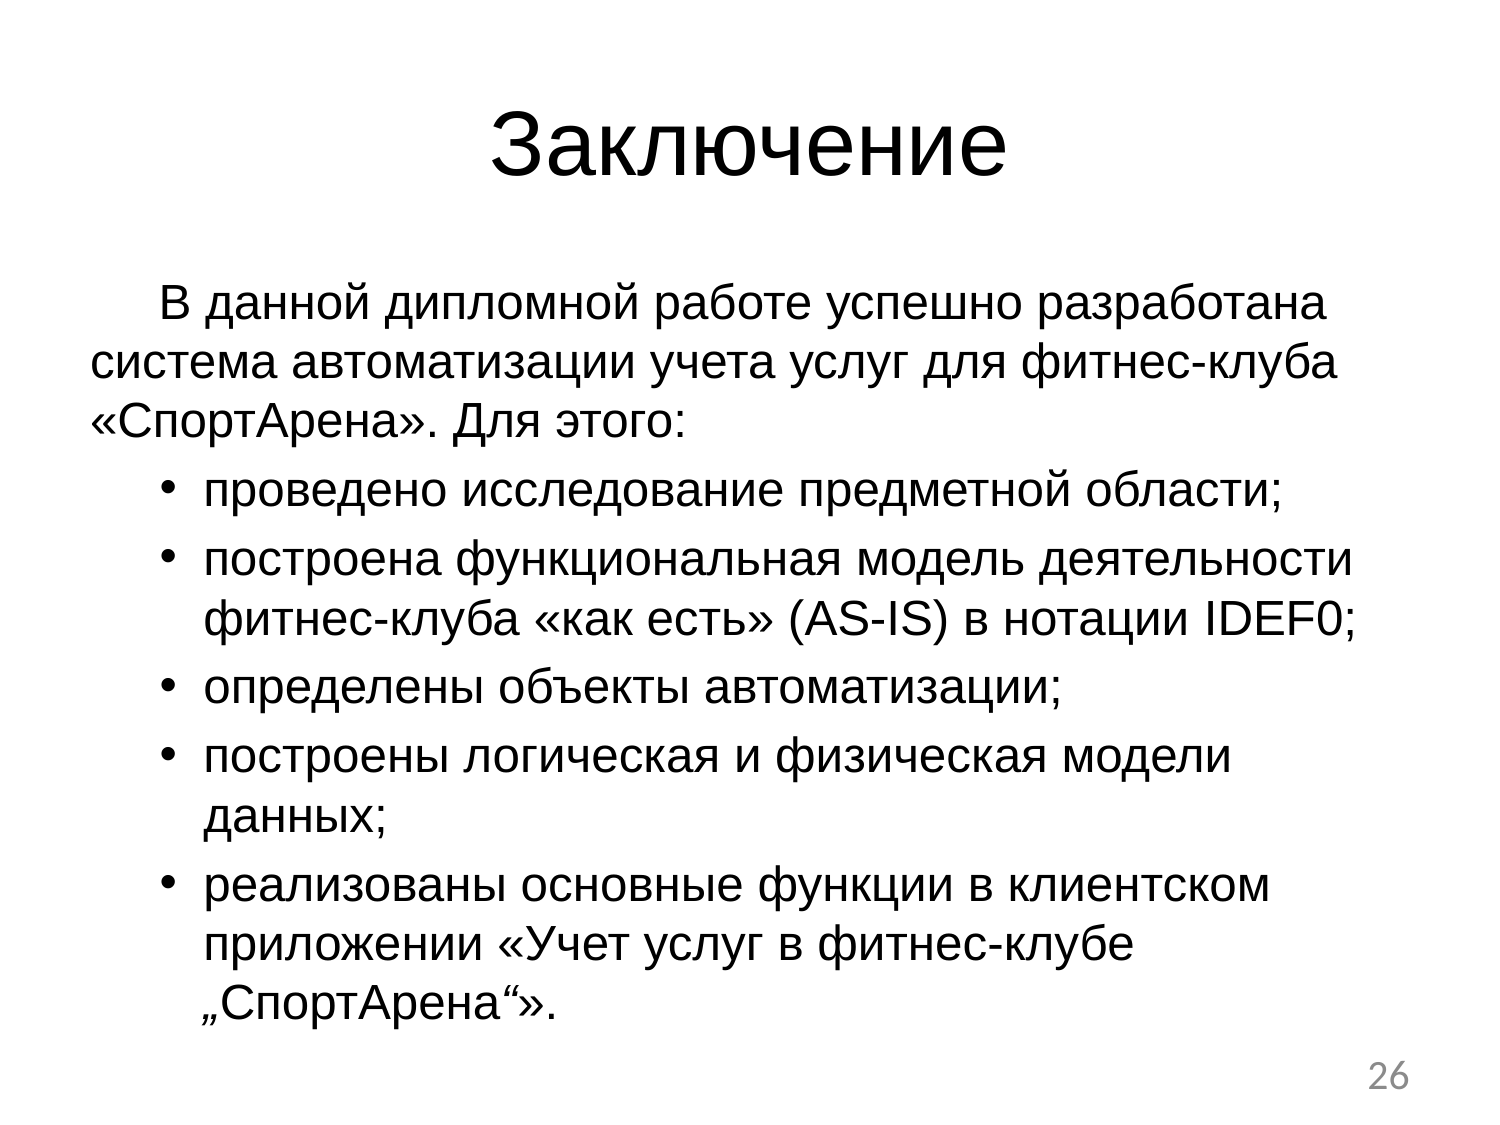

# Заключение
     В данной дипломной работе успешно разработана система автоматизации учета услуг для фитнес-клуба «СпортАрена». Для этого:
проведено исследование предметной области;
построена функциональная модель деятельности фитнес-клуба «как есть» (AS-IS) в нотации IDEF0;
определены объекты автоматизации;
построены логическая и физическая модели данных;
реализованы основные функции в клиентском приложении «Учет услуг в фитнес-клубе „СпортАрена“».

26